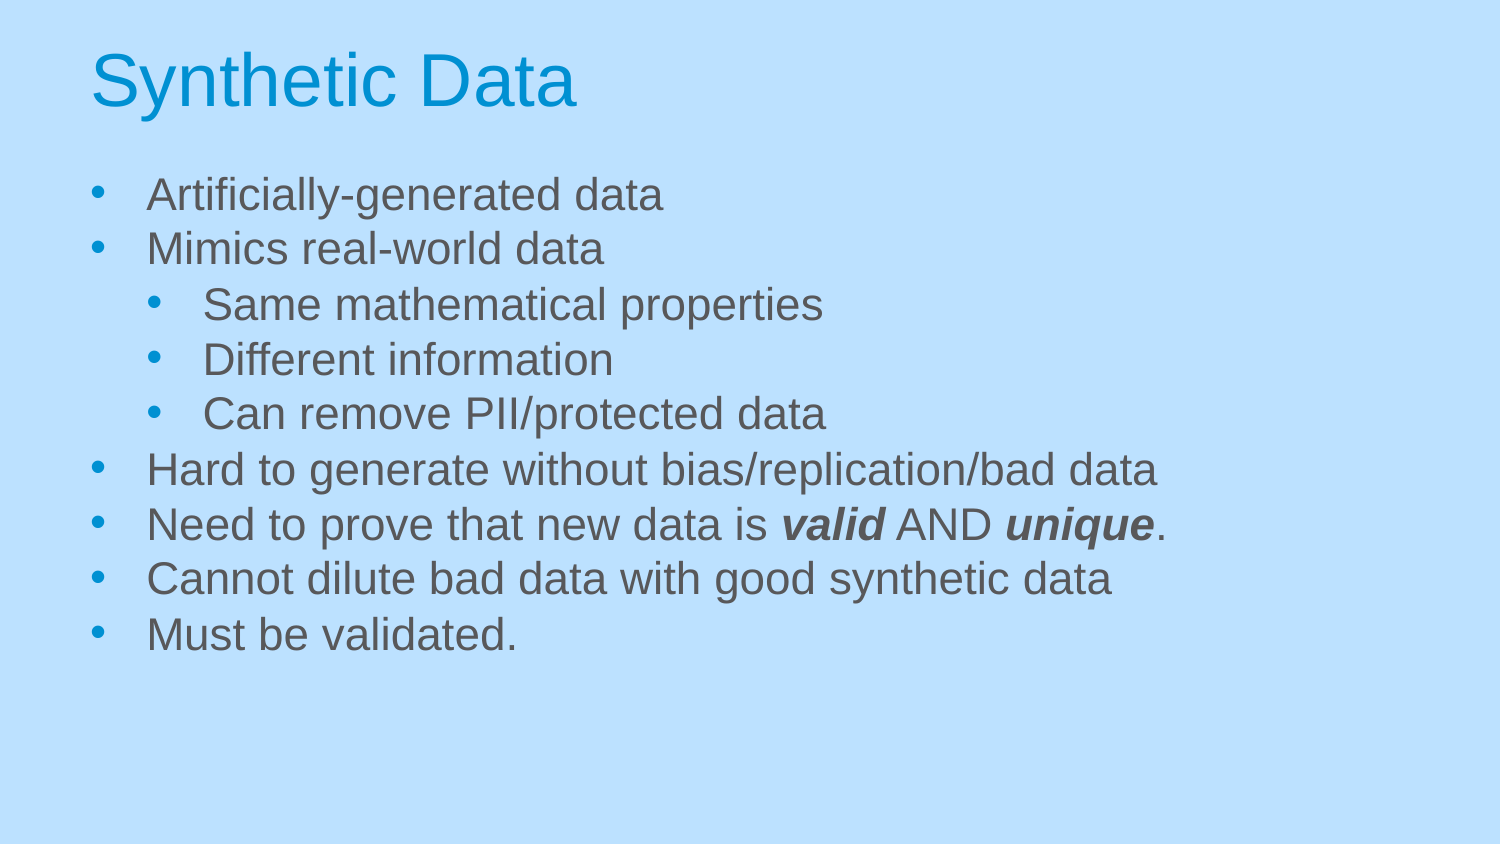

# Synthetic Data
Artificially-generated data
Mimics real-world data
Same mathematical properties
Different information
Can remove PII/protected data
Hard to generate without bias/replication/bad data
Need to prove that new data is valid AND unique.
Cannot dilute bad data with good synthetic data
Must be validated.